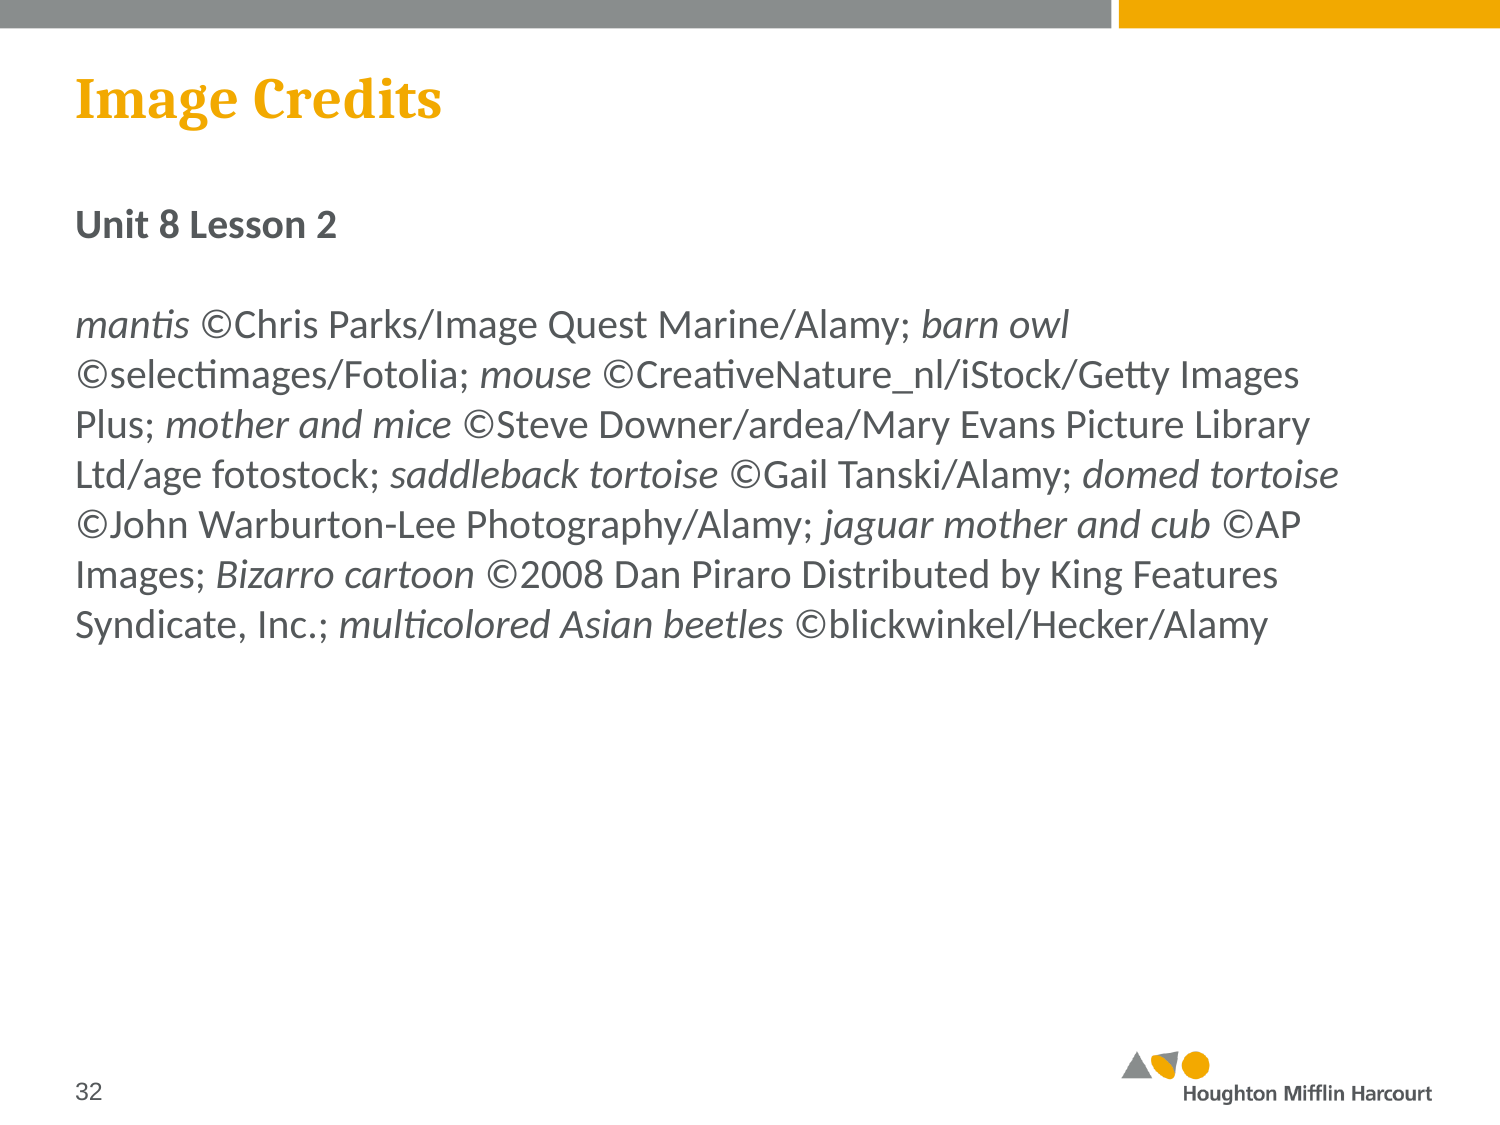

# Image Credits
Unit 8 Lesson 2

mantis ©Chris Parks/Image Quest Marine/Alamy; barn owl ©selectimages/Fotolia; mouse ©CreativeNature_nl/iStock/Getty Images Plus; mother and mice ©Steve Downer/ardea/Mary Evans Picture Library Ltd/age fotostock; saddleback tortoise ©Gail Tanski/Alamy; domed tortoise ©John Warburton-Lee Photography/Alamy; jaguar mother and cub ©AP Images; Bizarro cartoon ©2008 Dan Piraro Distributed by King Features Syndicate, Inc.; multicolored Asian beetles ©blickwinkel/Hecker/Alamy

32